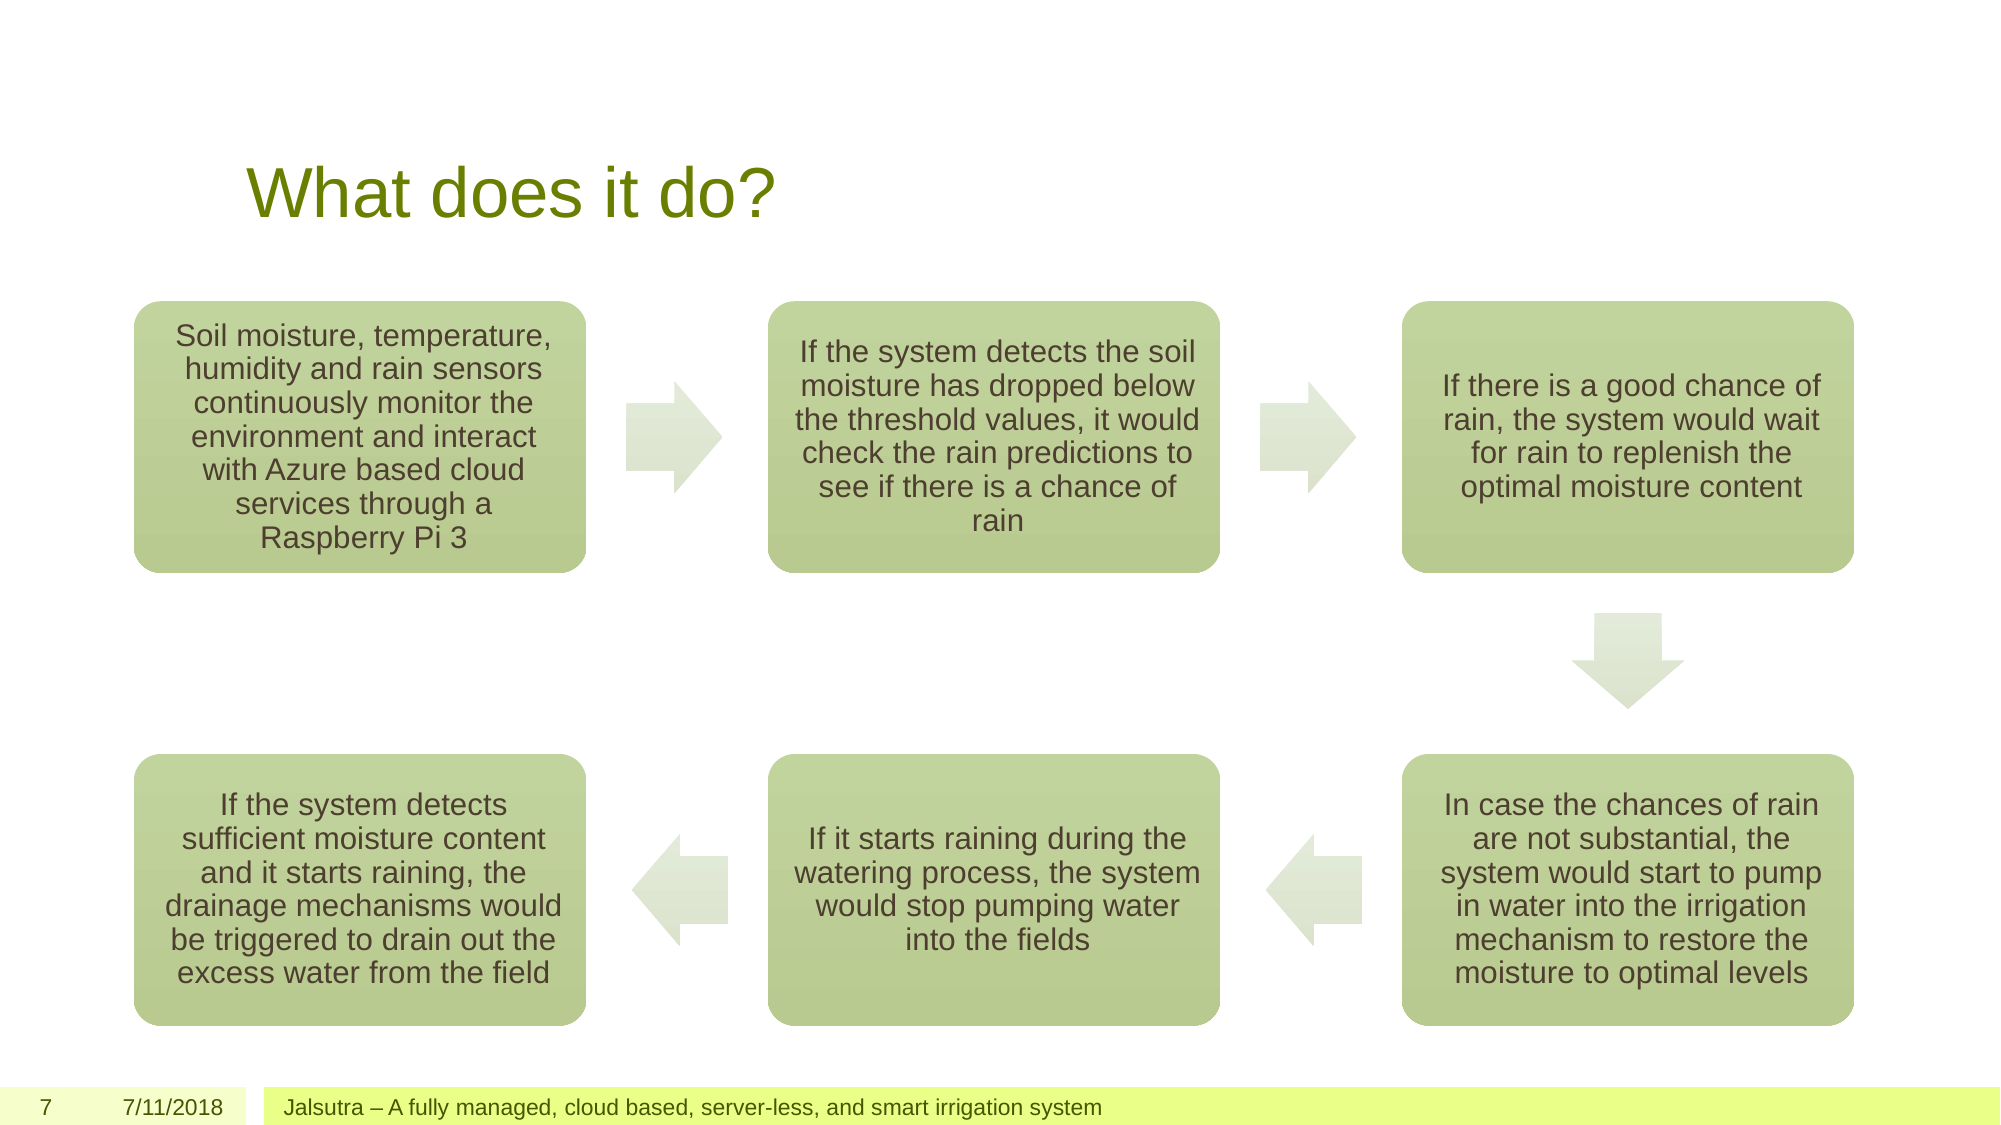

# What does it do?
Soil moisture, temperature, humidity and rain sensors continuously monitor the environment and interact with Azure based cloud services through a Raspberry Pi 3

If the system detects the soil moisture has dropped below the threshold values, it would check the rain predictions to see if there is a chance of rain

If there is a good chance of rain, the system would wait for rain to replenish the optimal moisture content

In case the chances of rain are not substantial, the system would start to pump in water into the irrigation mechanism to restore the moisture to optimal levels

If it starts raining during the watering process, the system would stop pumping water into the fields

If the system detects sufficient moisture content and it starts raining, the drainage mechanisms would be triggered to drain out the excess water from the field
7
7/11/2018
Jalsutra – A fully managed, cloud based, server-less, and smart irrigation system